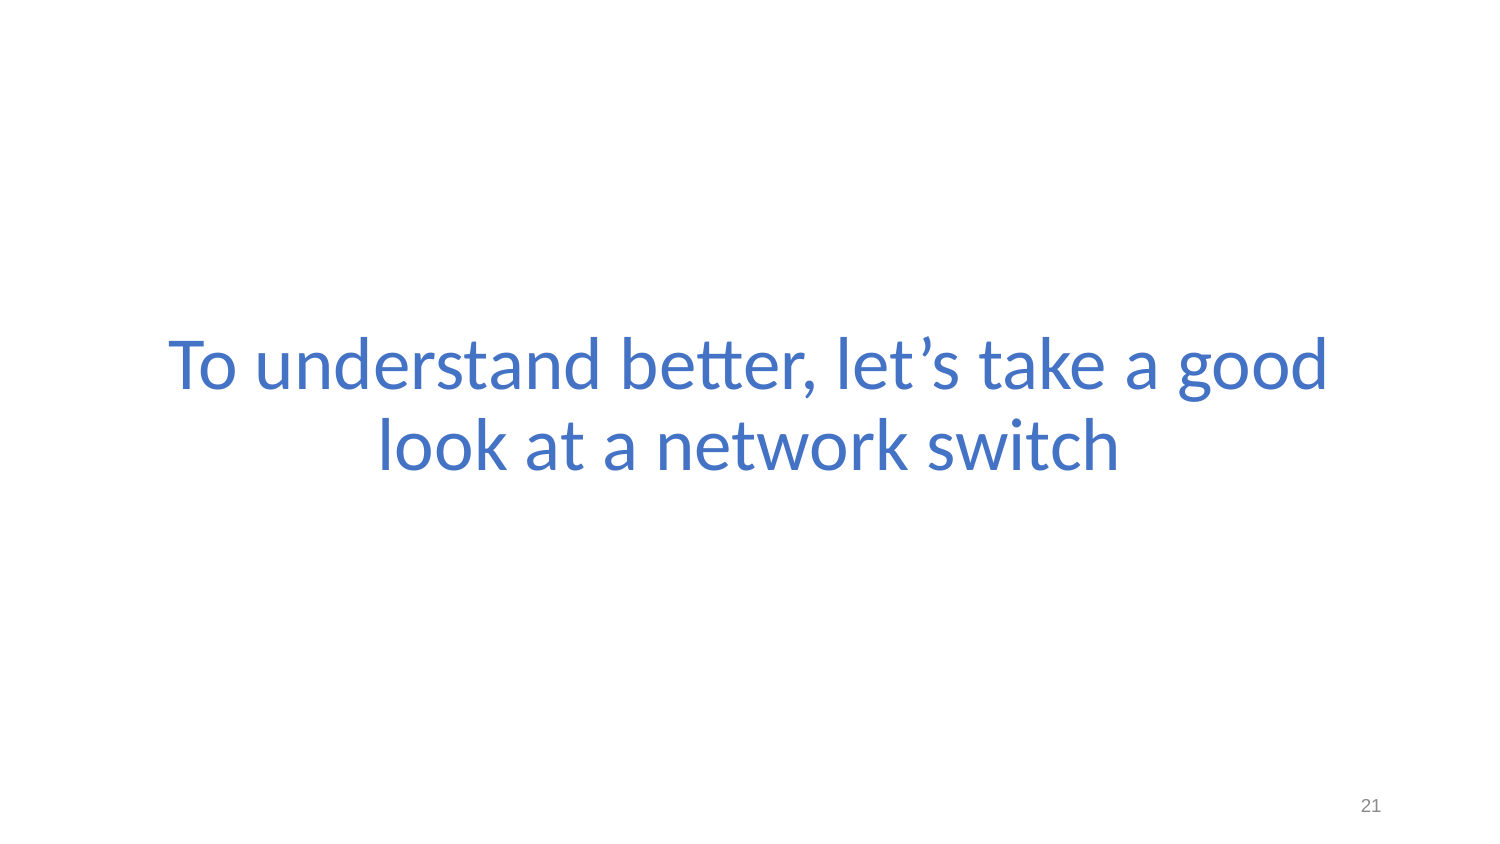

To understand better, let’s take a good look at a network switch
21